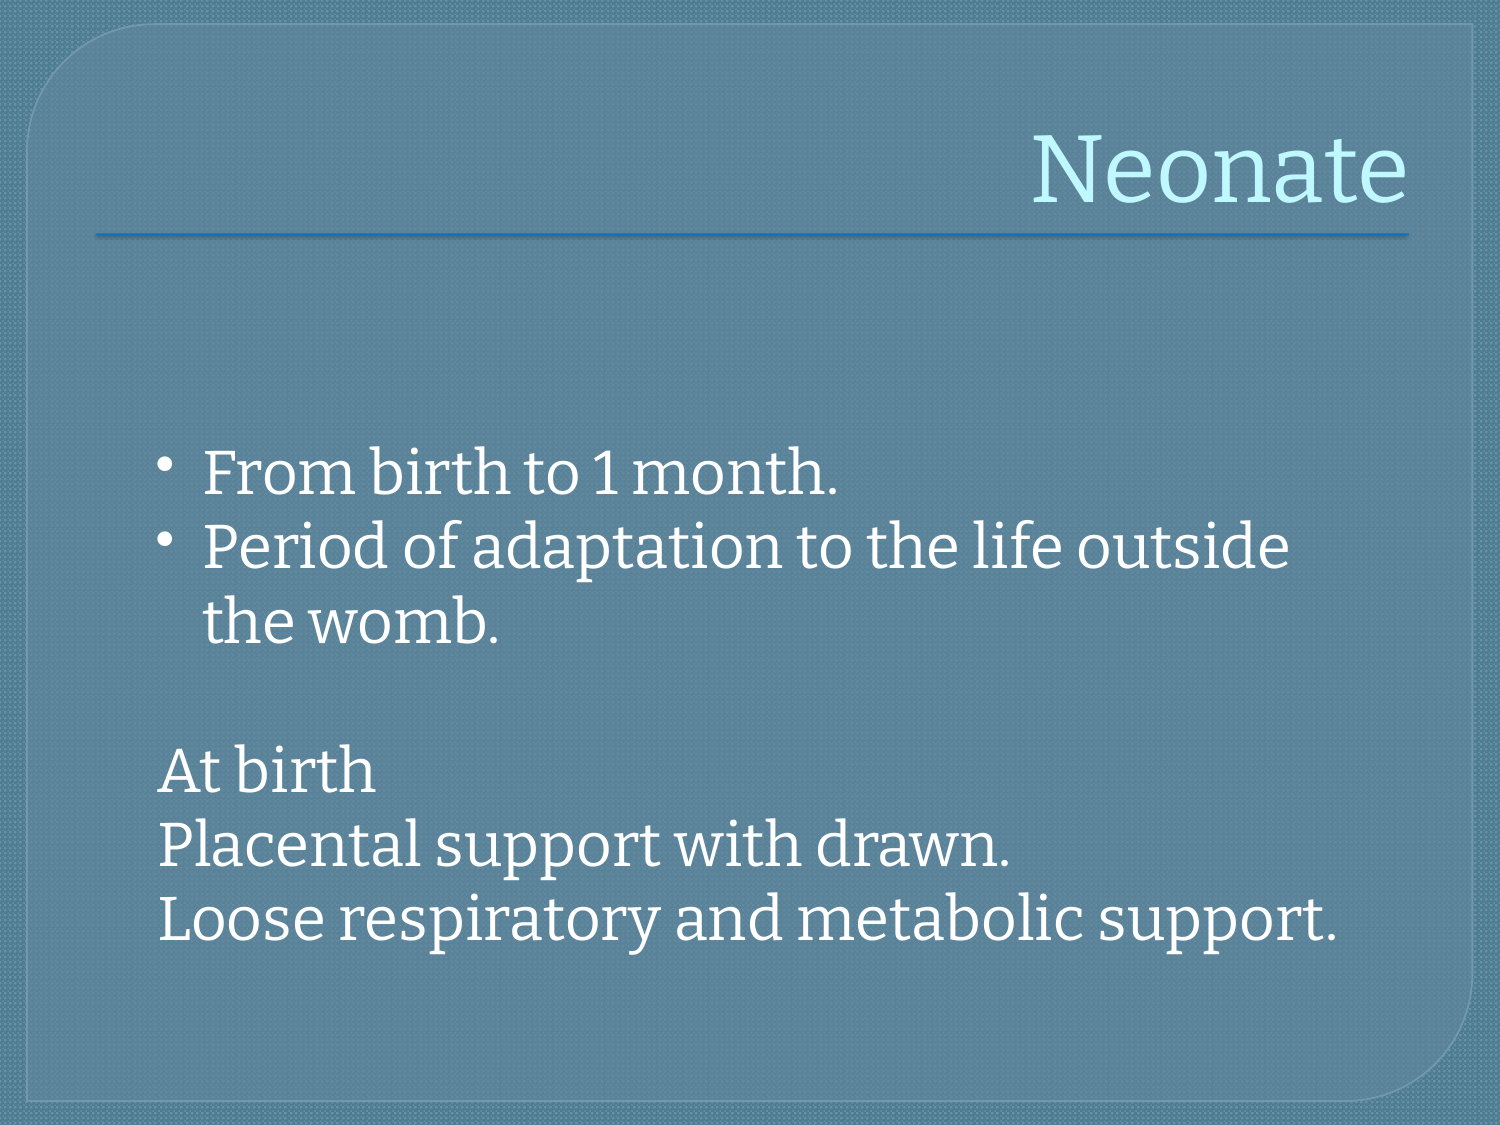

# Neonate
From birth to 1 month.
Period of adaptation to the life outside the womb.

At birth
Placental support with drawn.
Loose respiratory and metabolic support.